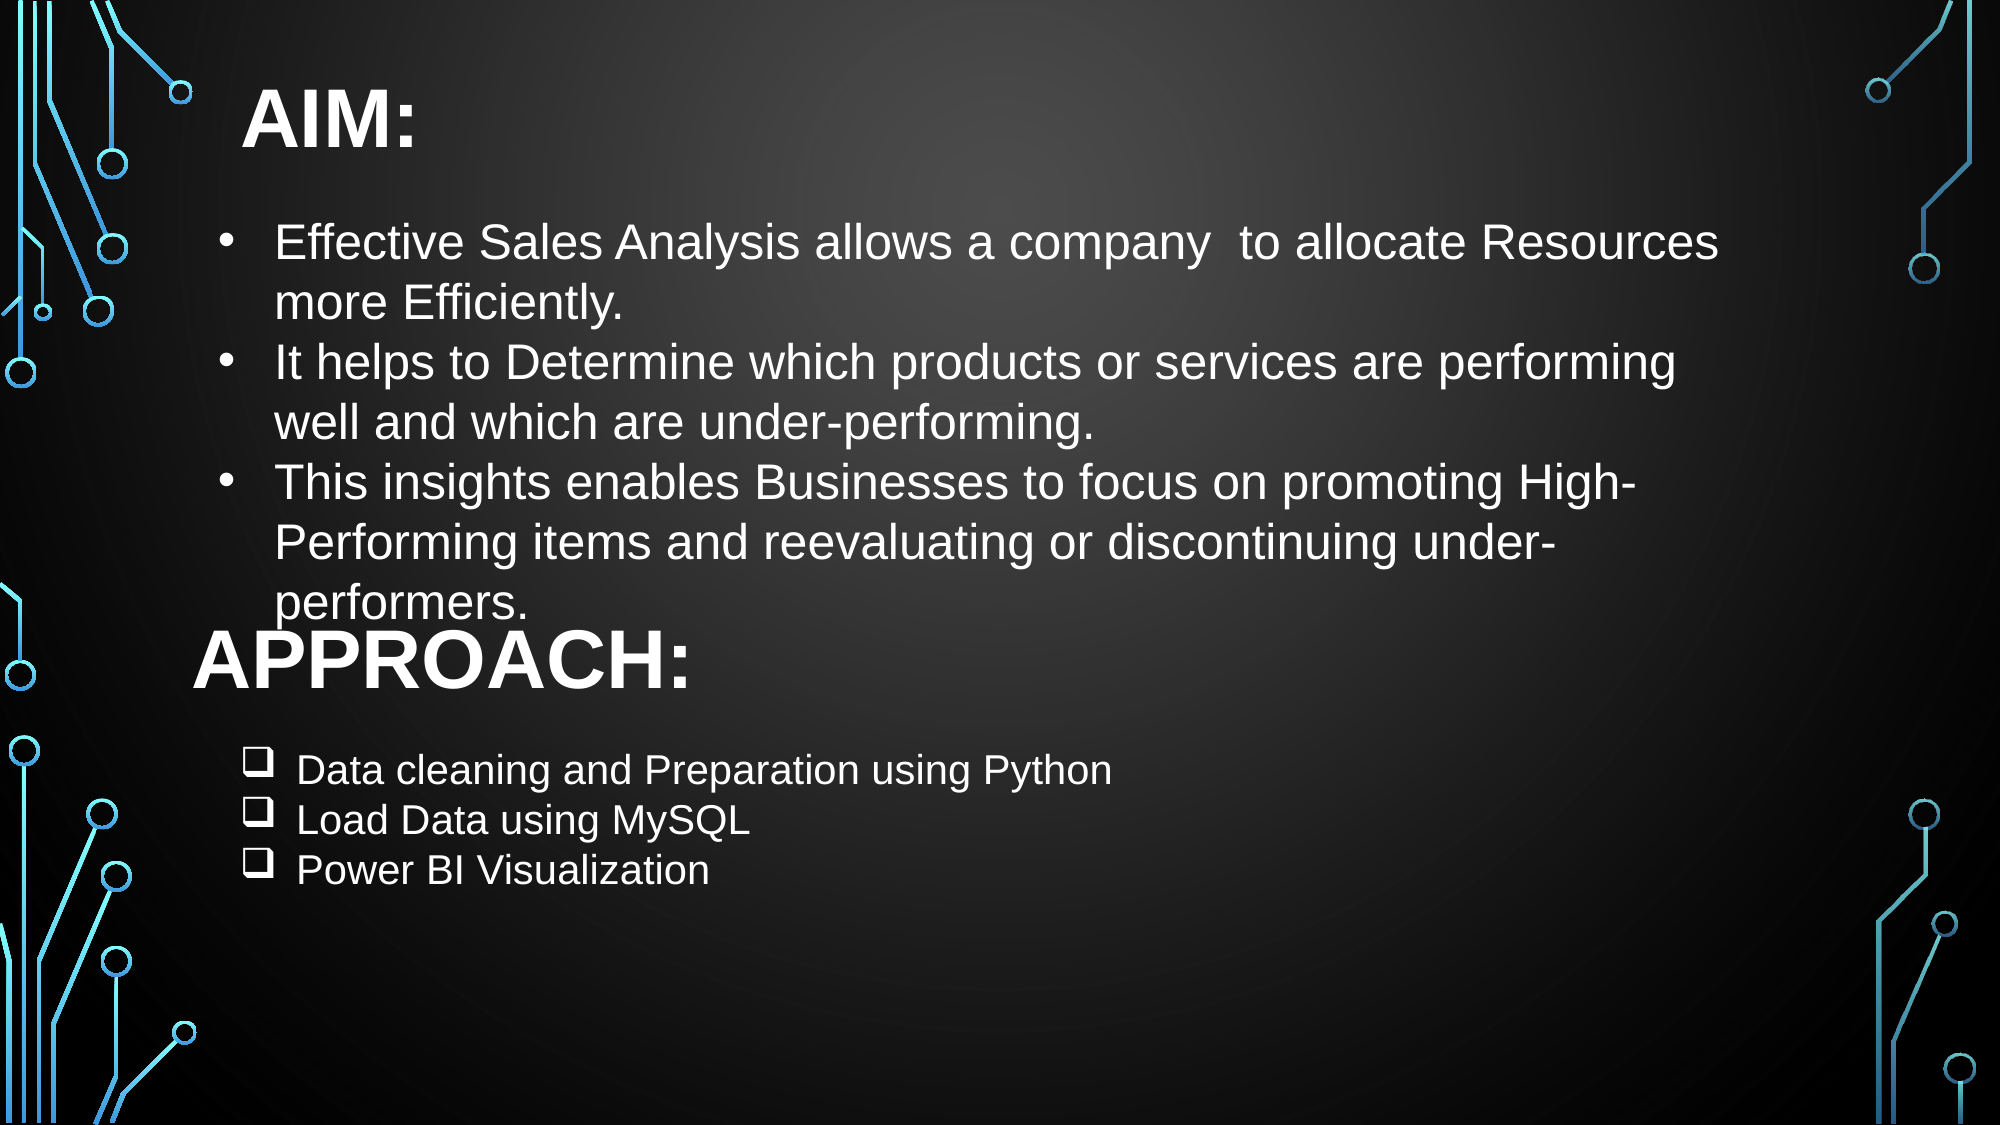

# AIM:
Effective Sales Analysis allows a company  to allocate Resources more Efficiently.
It helps to Determine which products or services are performing well and which are under-performing.
This insights enables Businesses to focus on promoting High-Performing items and reevaluating or discontinuing under-performers.
Approach:
Data cleaning and Preparation using Python
Load Data using MySQL
Power BI Visualization